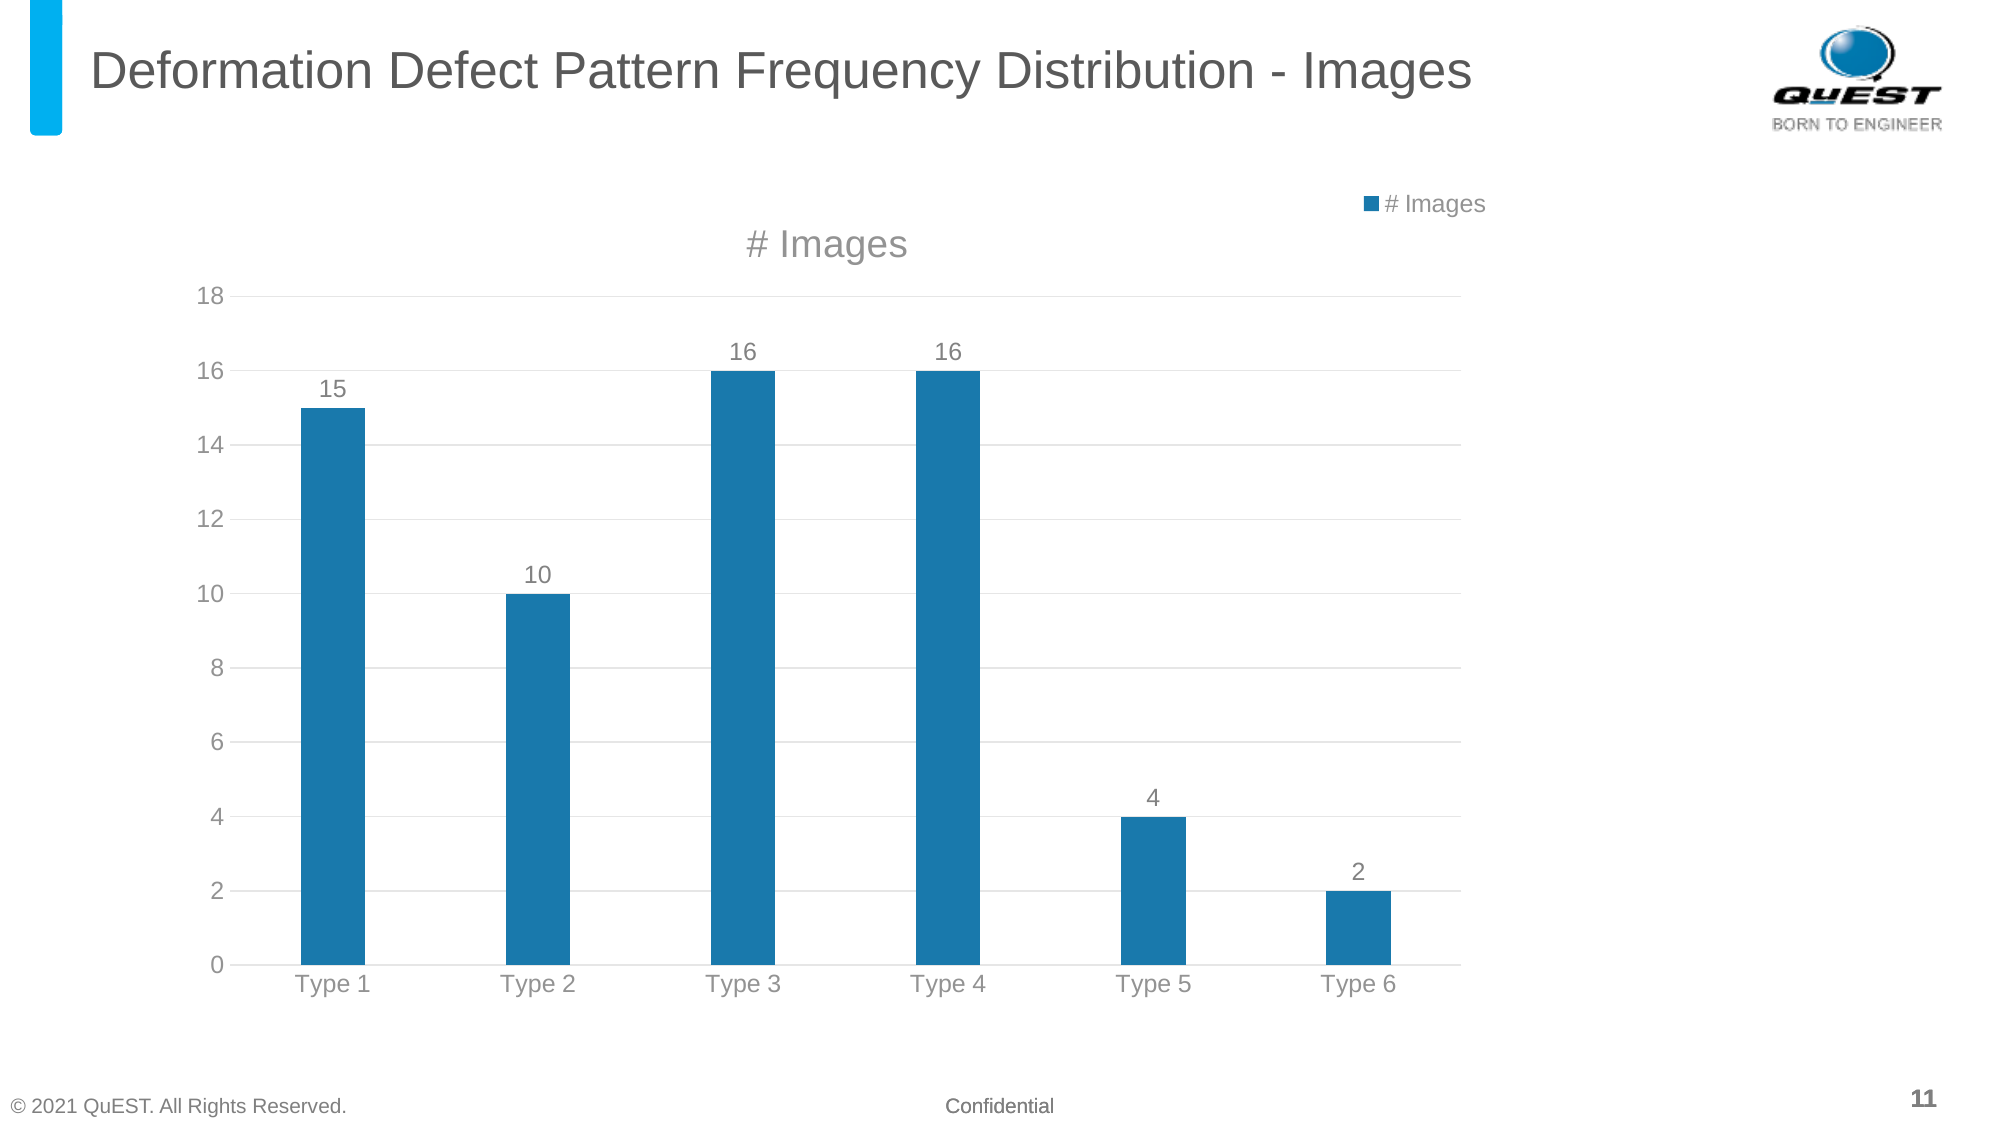

# Deformation Defect Pattern Frequency Distribution - Images

### Chart:

| Category | # Images |
|---|---|
| Type 1 | 15.0 |
| Type 2 | 10.0 |
| Type 3 | 16.0 |
| Type 4 | 16.0 |
| Type 5 | 4.0 |
| Type 6 | 2.0 |